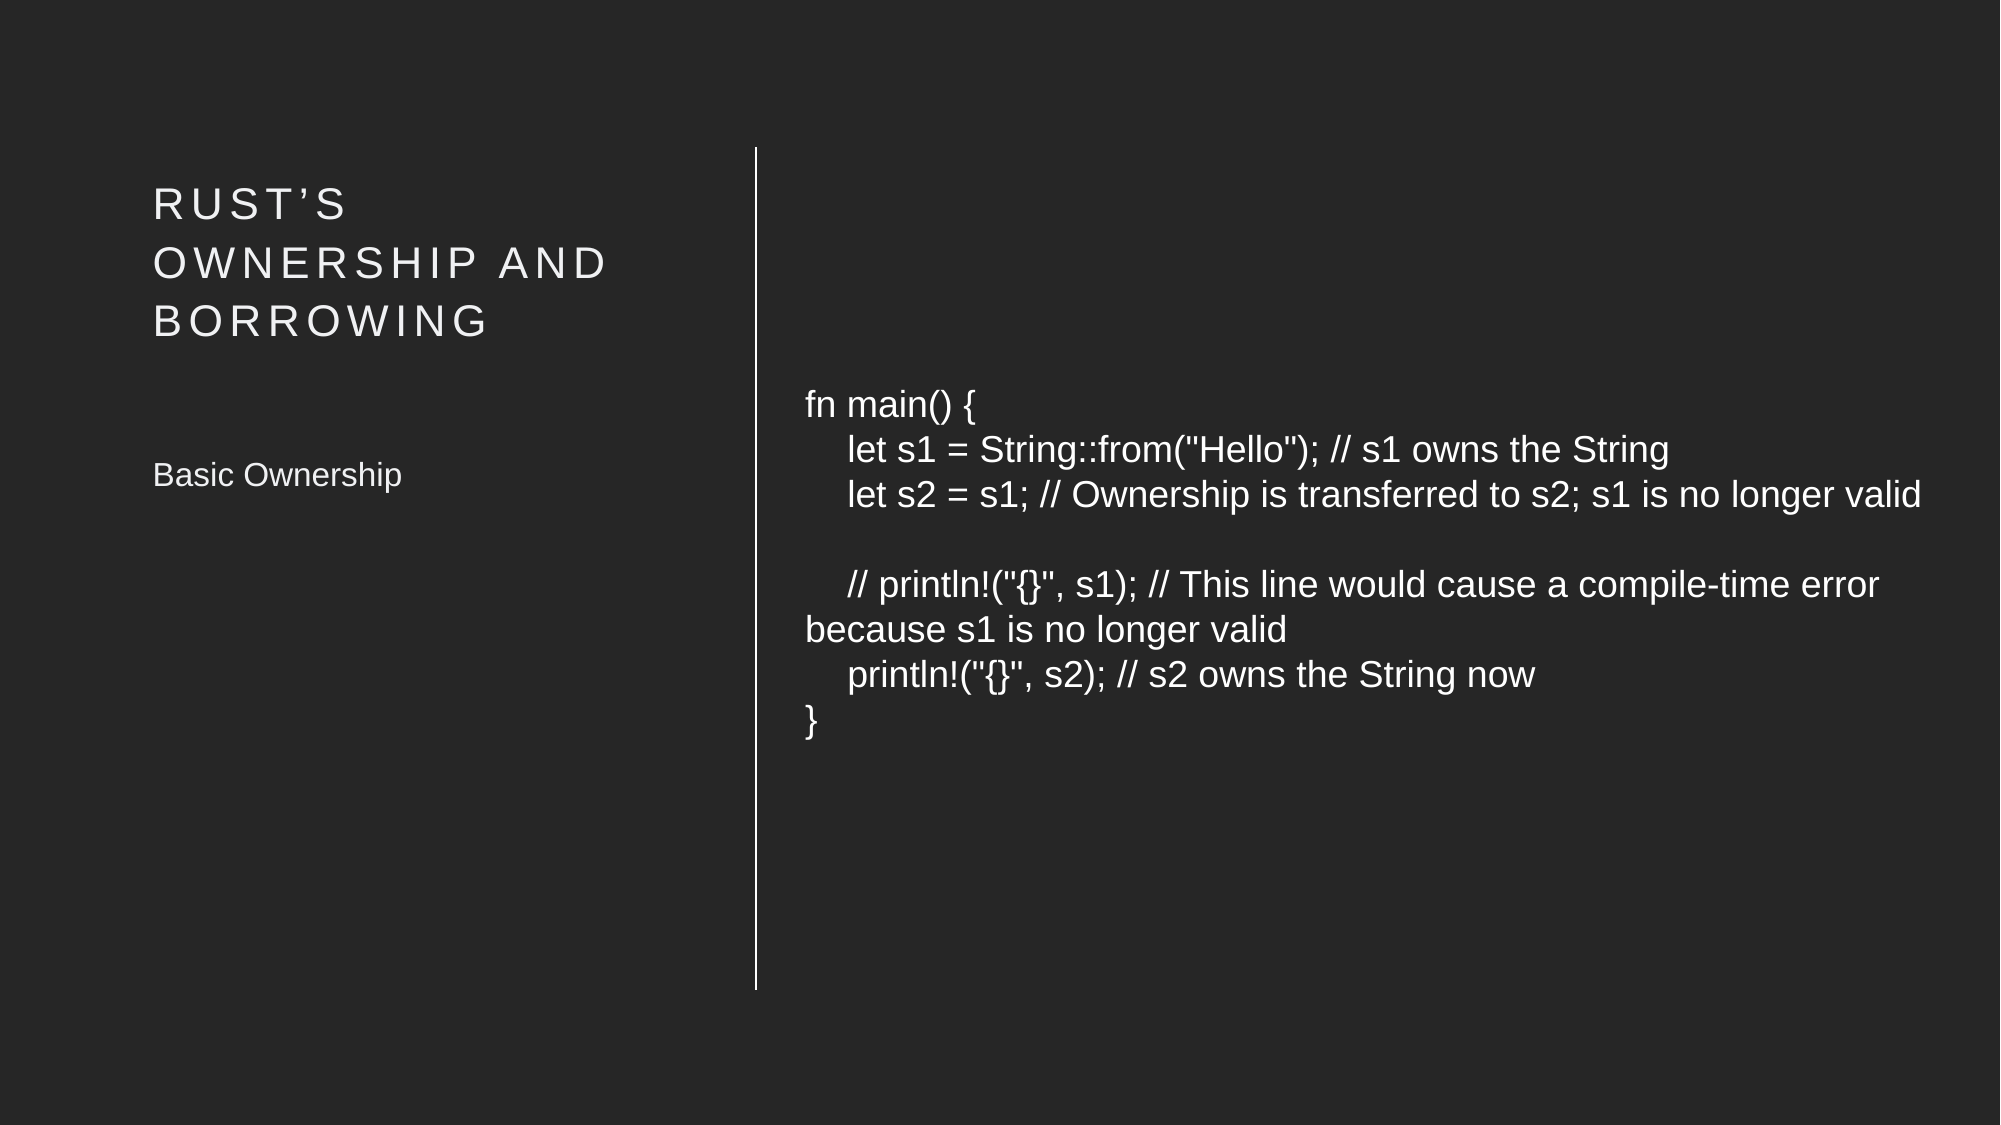

# Rust’s ownership and borrowing
fn main() {
    let s1 = String::from("Hello"); // s1 owns the String
    let s2 = s1; // Ownership is transferred to s2; s1 is no longer valid

    // println!("{}", s1); // This line would cause a compile-time error because s1 is no longer valid
    println!("{}", s2); // s2 owns the String now
}
Basic Ownership